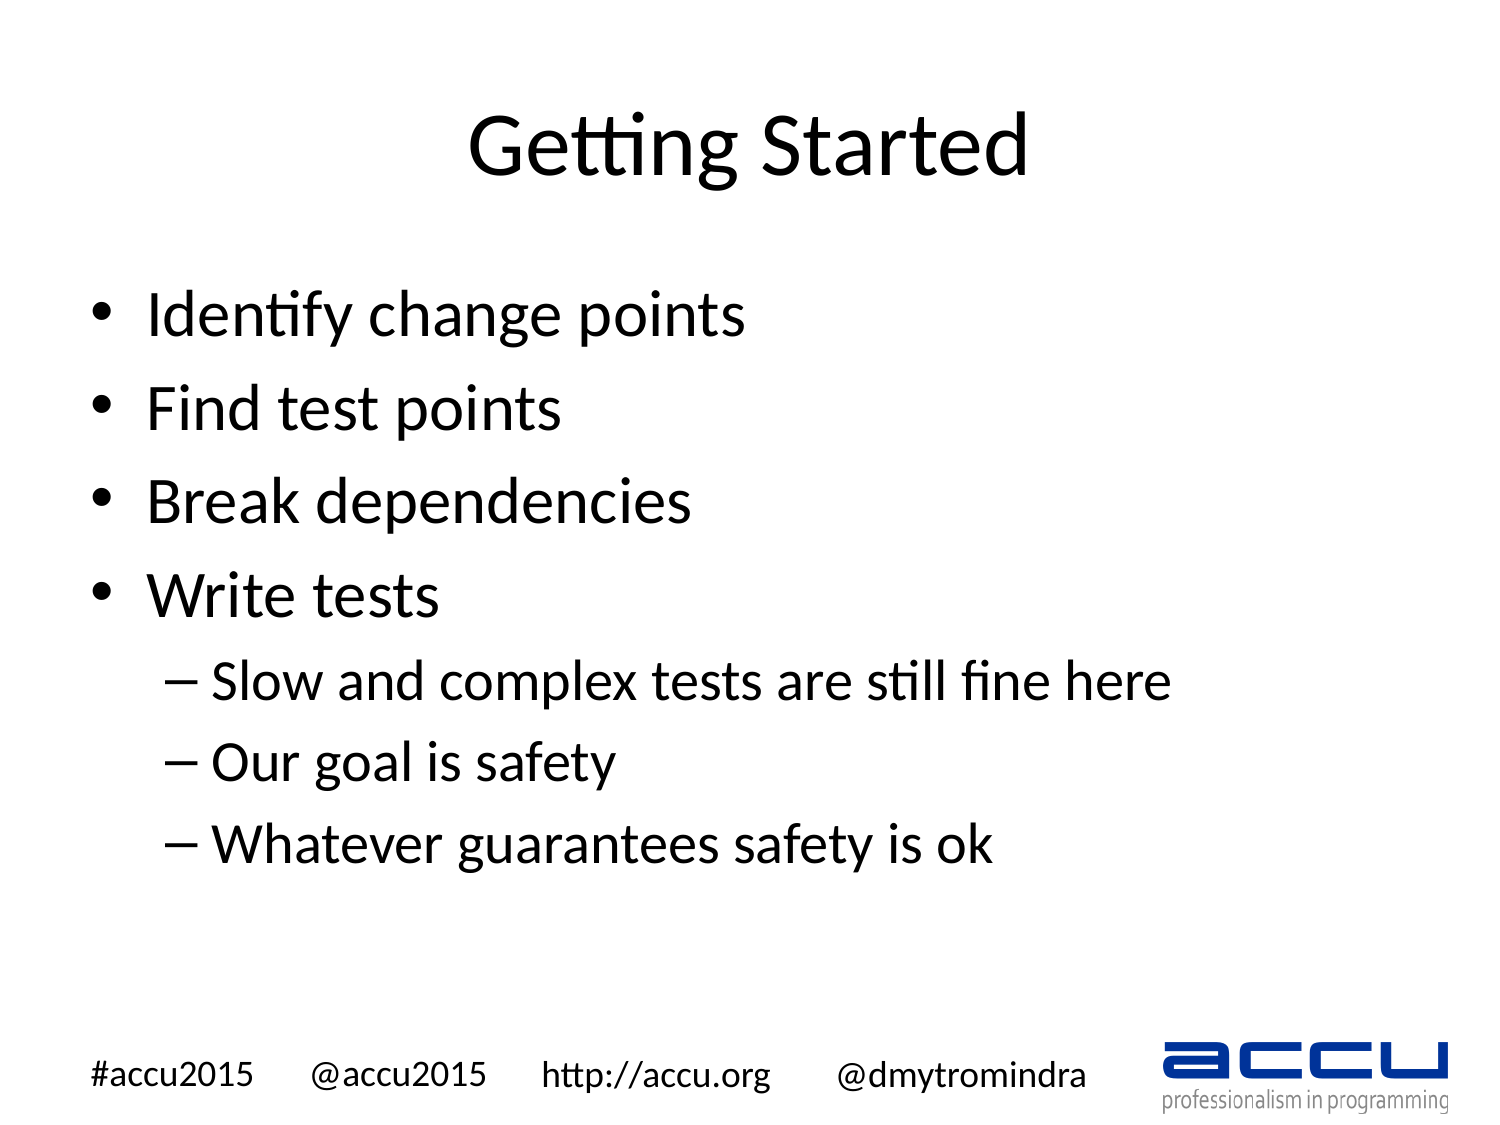

# Getting Started
Identify change points
Find test points
Break dependencies
Write tests
Slow and complex tests are still fine here
Our goal is safety
Whatever guarantees safety is ok